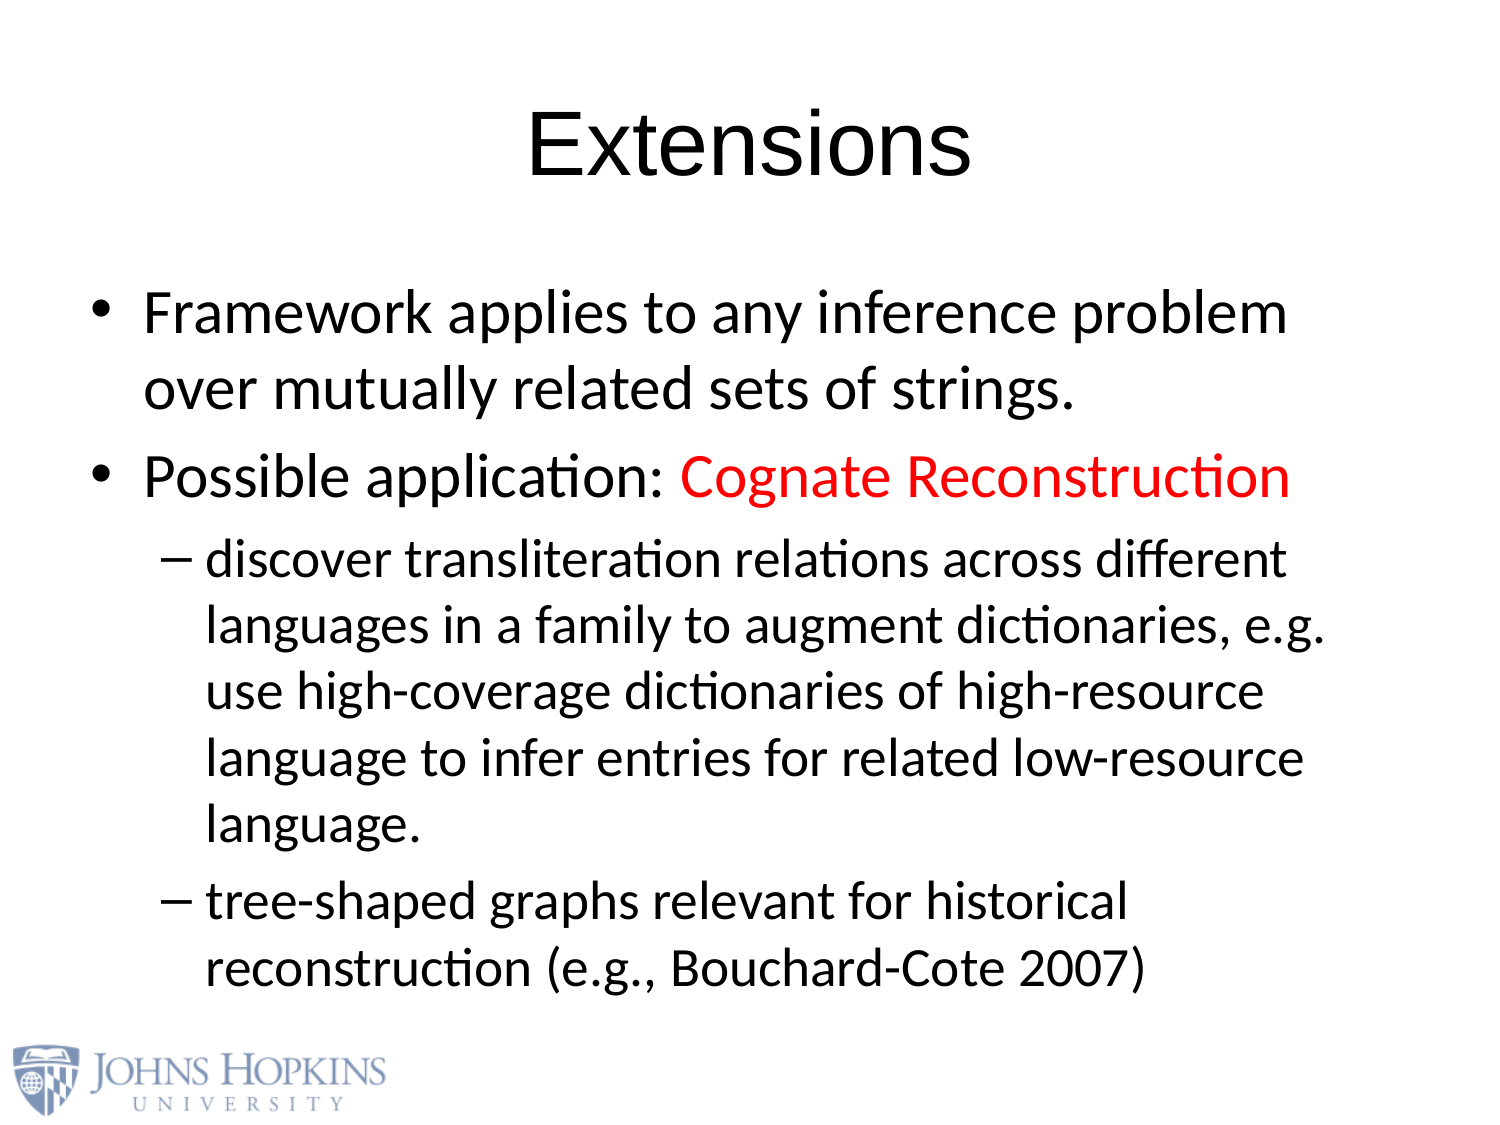

# Extensions
Framework applies to any inference problem over mutually related sets of strings.
Possible application: Cognate Reconstruction
discover transliteration relations across different languages in a family to augment dictionaries, e.g. use high-coverage dictionaries of high-resource language to infer entries for related low-resource language.
tree-shaped graphs relevant for historical reconstruction (e.g., Bouchard-Cote 2007)